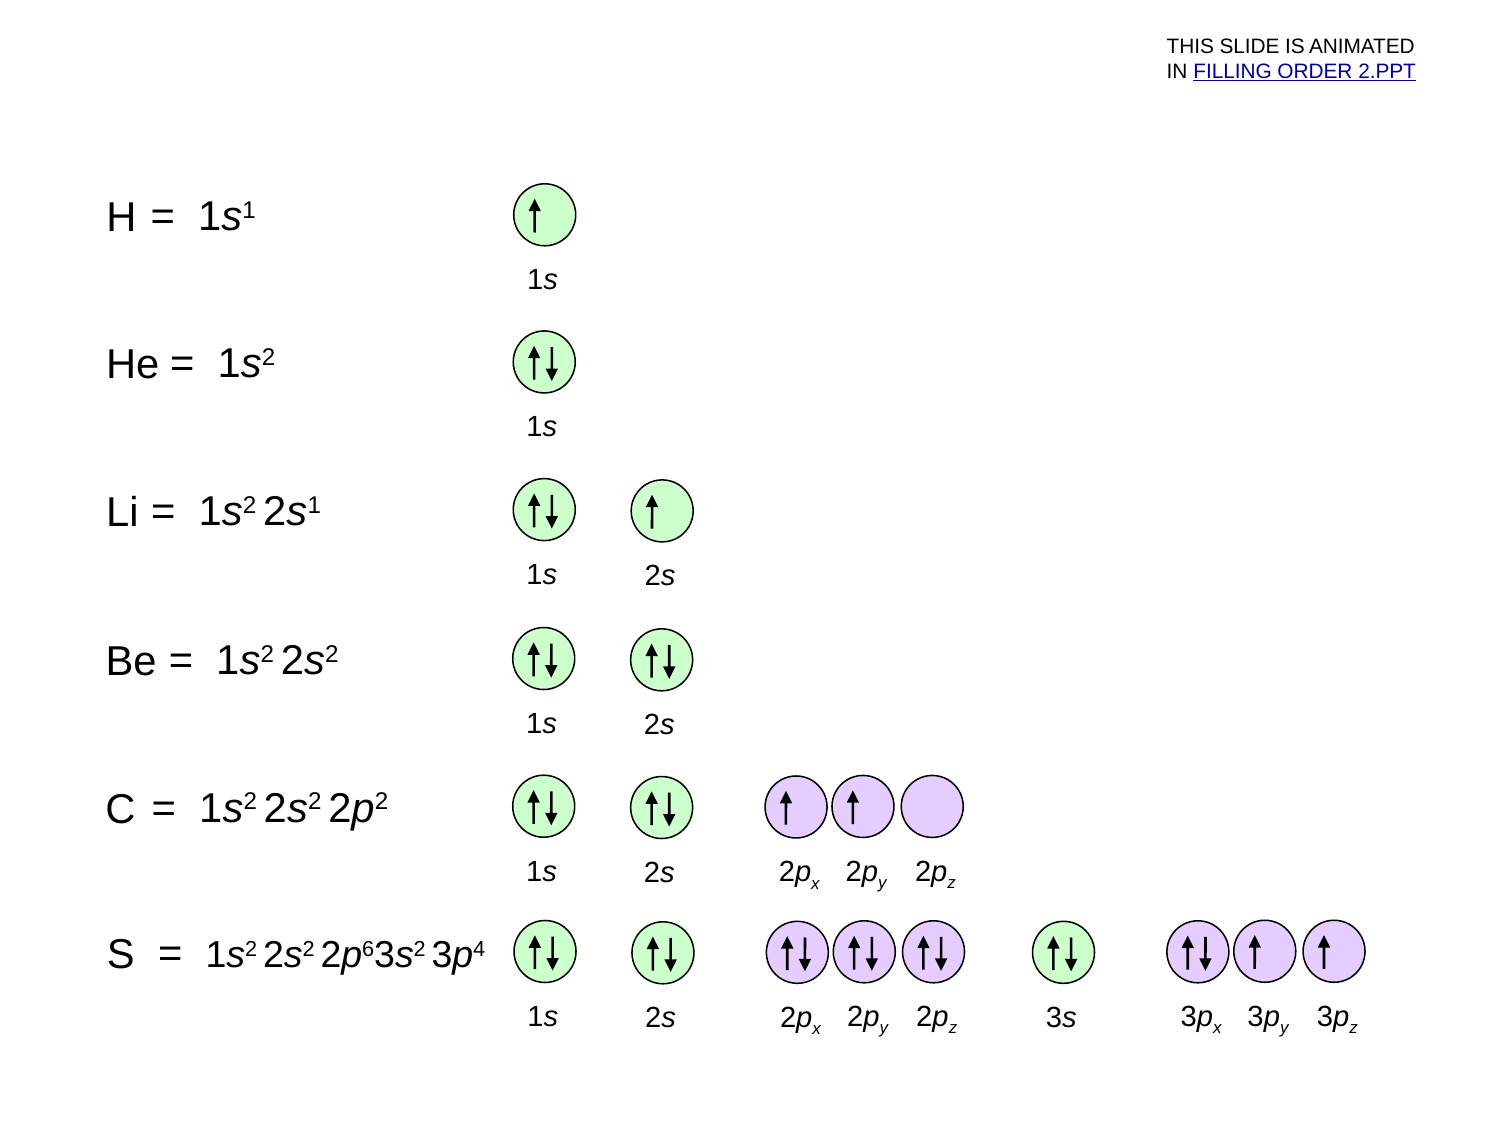

THIS SLIDE IS ANIMATED
IN FILLING ORDER 2.PPT
=  1s1
H

1s
=  1s2
He

1s
=  1s2 2s1
Li

1s
2s
=  1s2 2s2
Be

1s
2s
=  1s2 2s2 2p2
C

1s
2py
2pz
2px
2s
=  1s2 2s2 2p63s2 3p4

S

3py
3pz
1s
2py
2pz
3px
2px
3s
2s